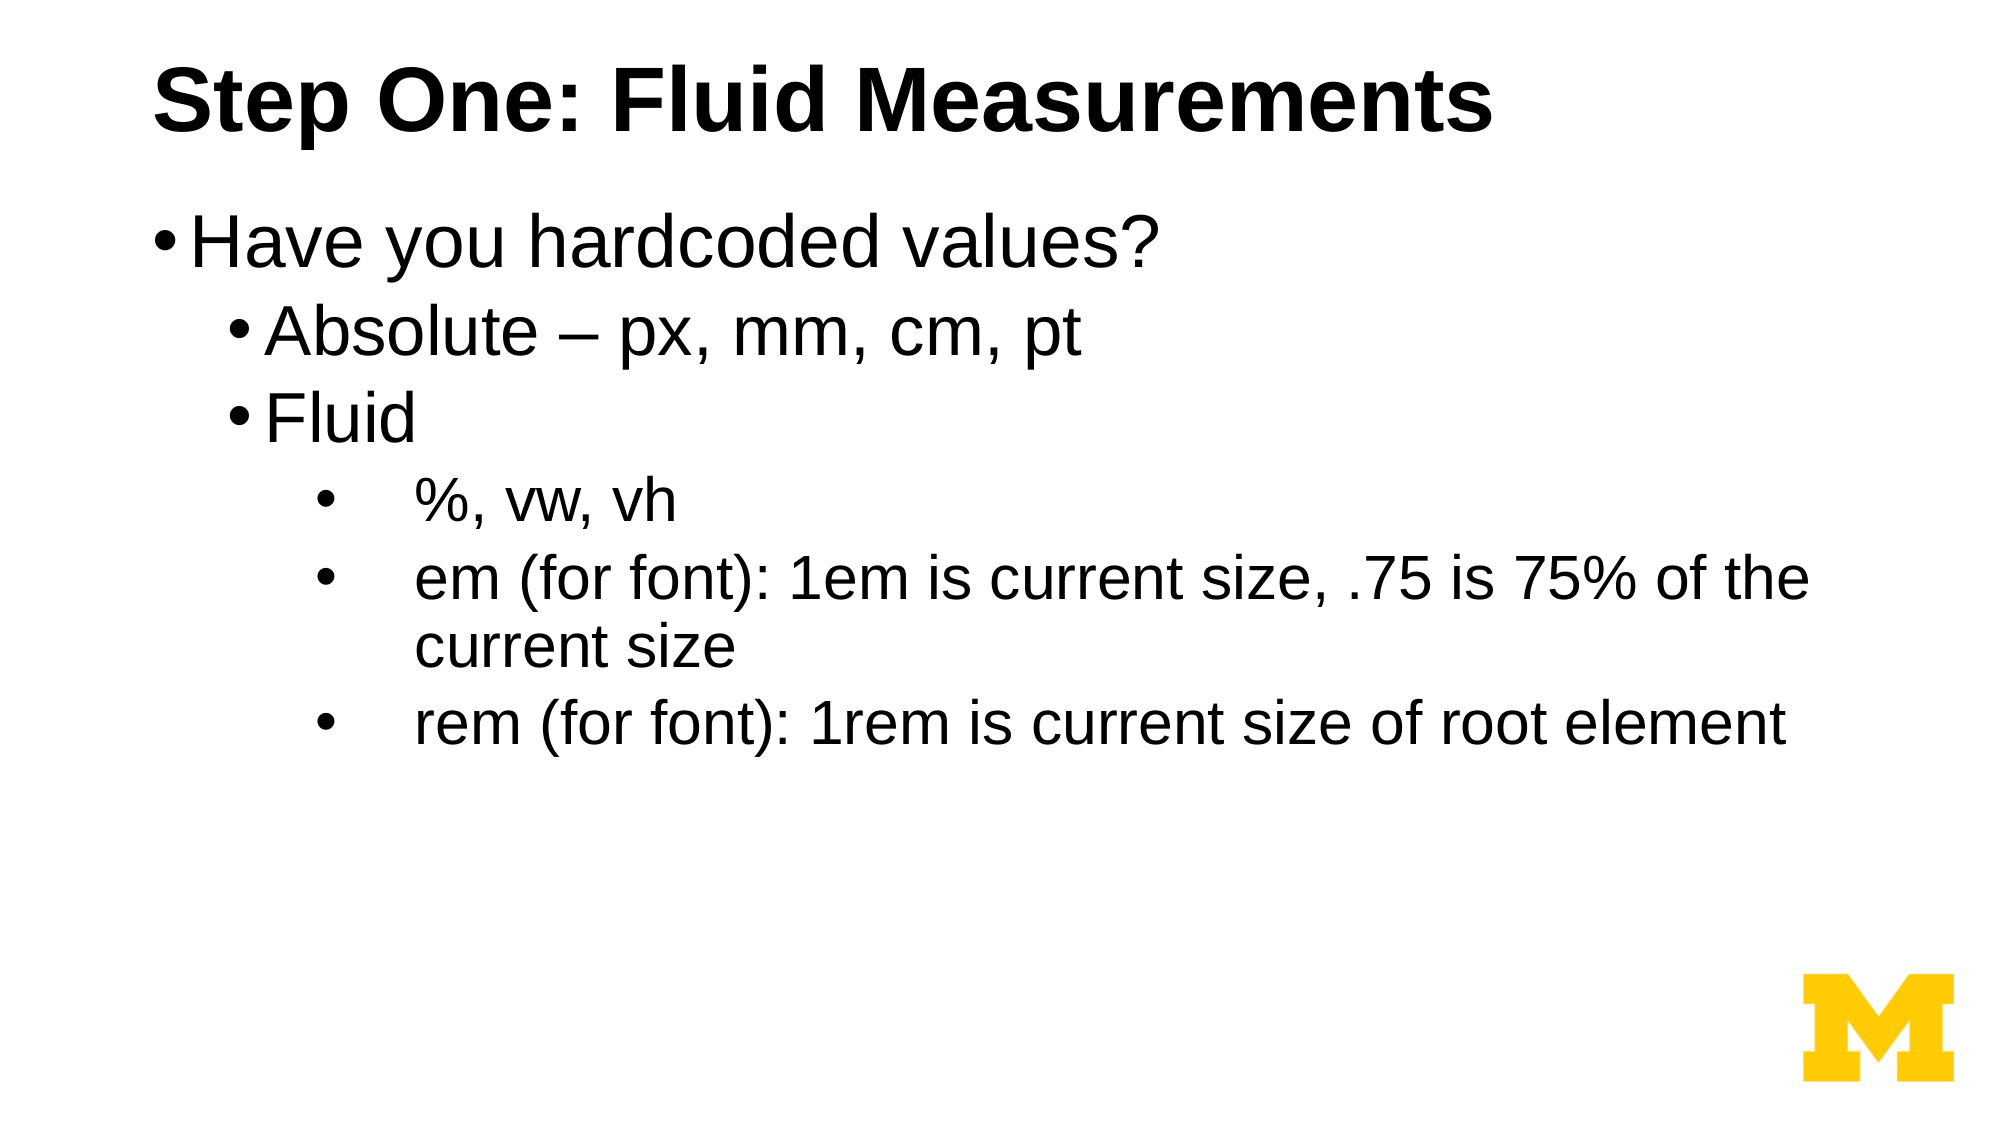

# Step One: Fluid Measurements
Have you hardcoded values?
Absolute – px, mm, cm, pt
Fluid
%, vw, vh
em (for font): 1em is current size, .75 is 75% of the current size
rem (for font): 1rem is current size of root element